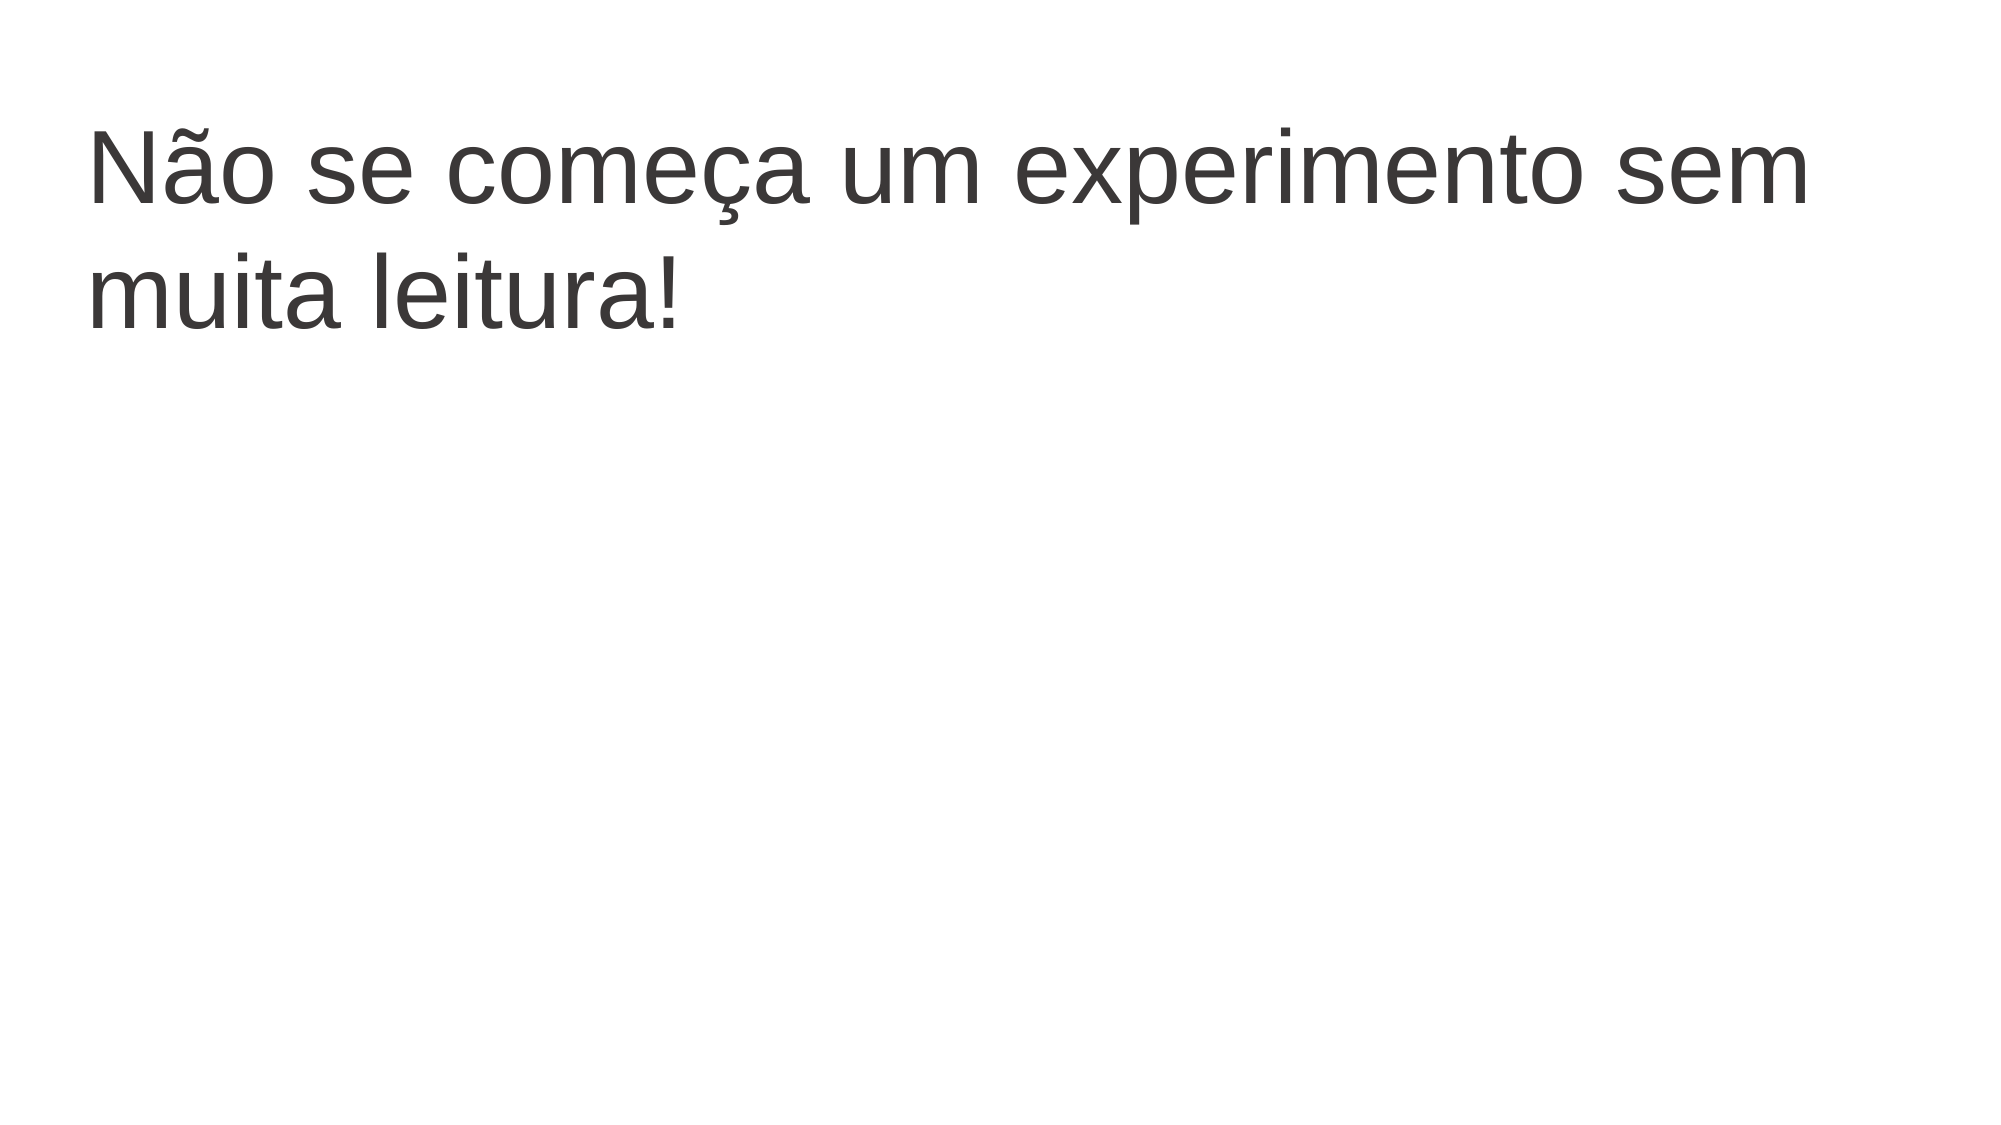

Não se começa um experimento sem muita leitura!